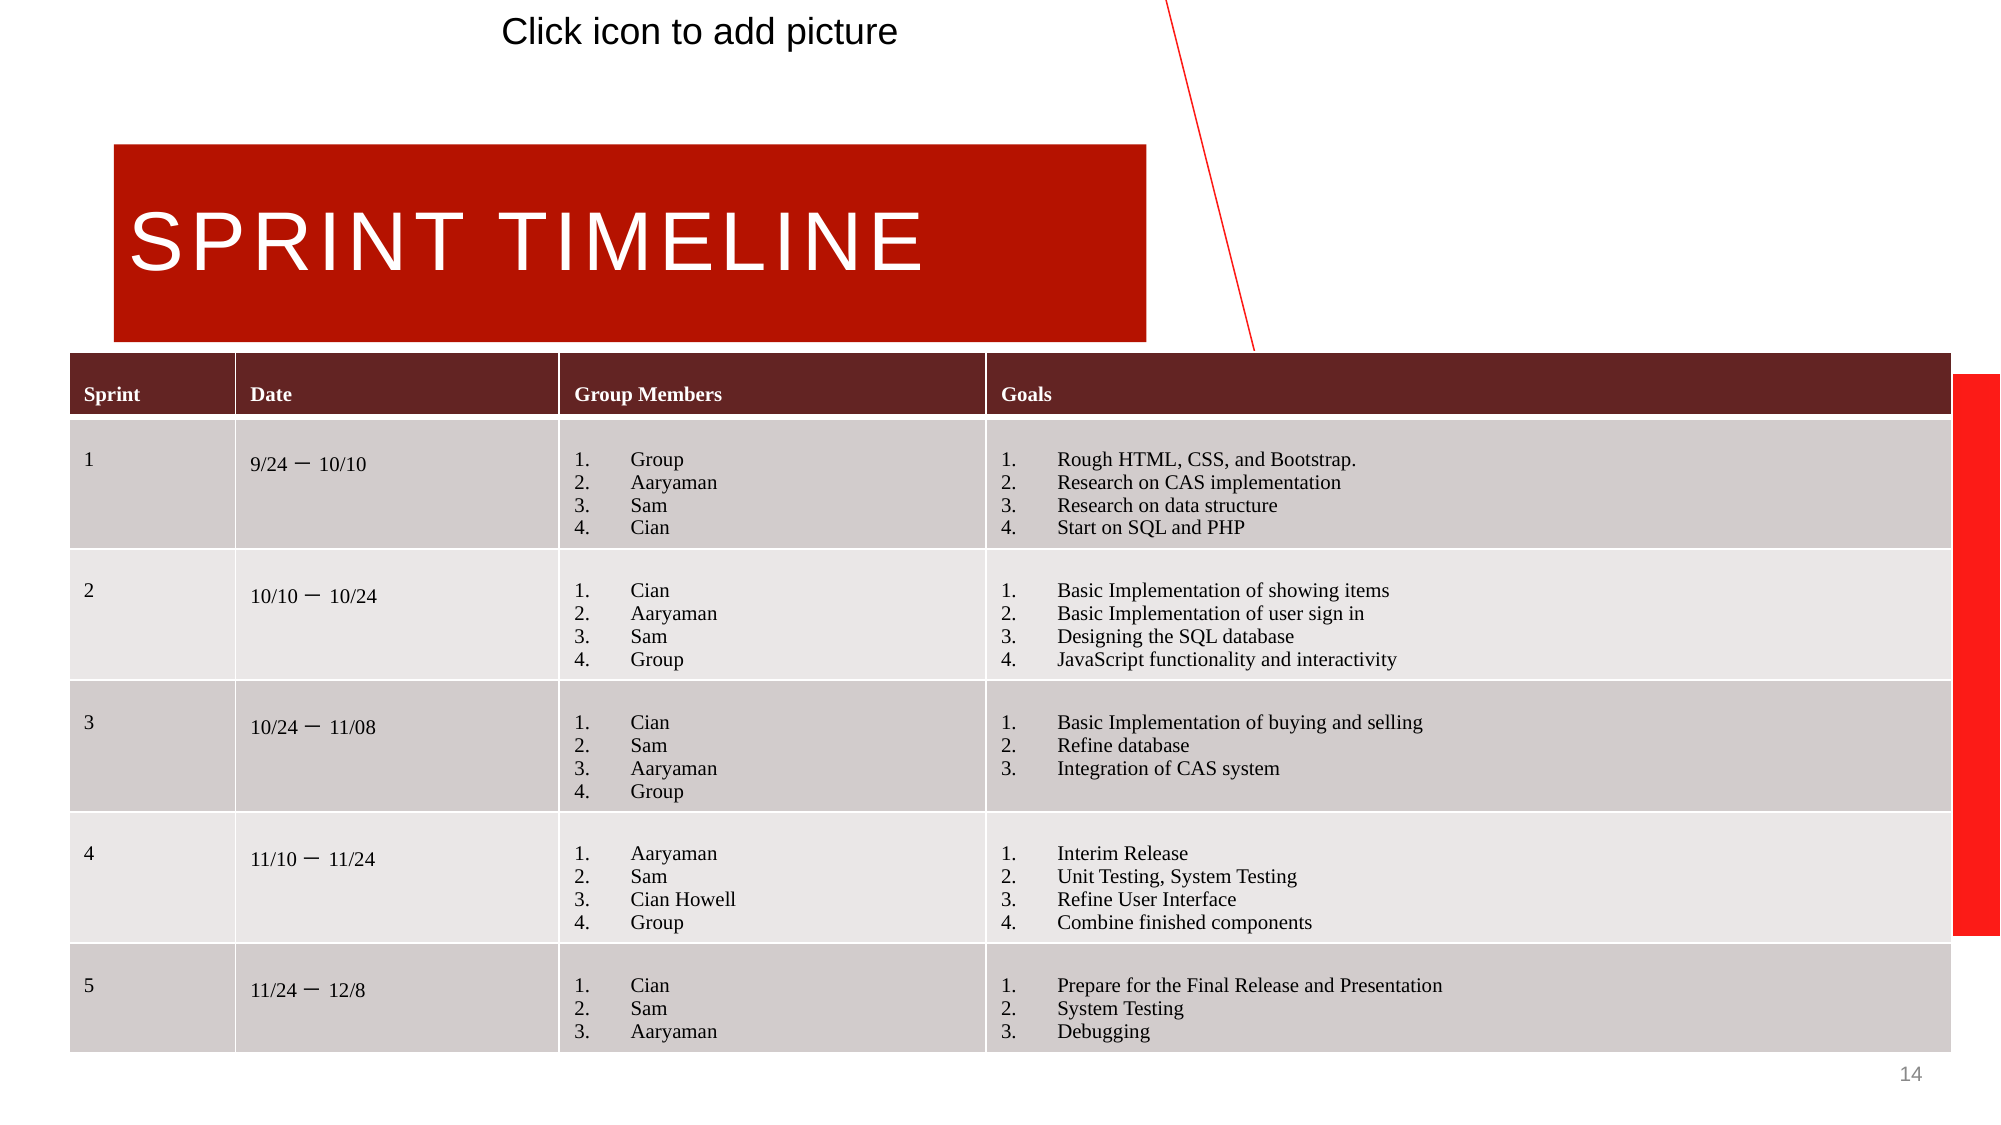

# Sprint Timeline
| Sprint | Date | Group Members | Goals |
| --- | --- | --- | --- |
| 1 | 9/24－10/10 | Group  Aaryaman  Sam  Cian | Rough HTML, CSS, and Bootstrap.  Research on CAS implementation  Research on data structure  Start on SQL and PHP |
| 2 | 10/10－10/24 | Cian  Aaryaman  Sam  Group | Basic Implementation of showing items  Basic Implementation of user sign in  Designing the SQL database  JavaScript functionality and interactivity |
| 3 | 10/24－11/08 | Cian  Sam  Aaryaman  Group | Basic Implementation of buying and selling  Refine database  Integration of CAS system |
| 4 | 11/10－11/24 | Aaryaman  Sam  Cian Howell  Group | Interim Release  Unit Testing, System Testing  Refine User Interface  Combine finished components |
| 5 | 11/24－12/8 | Cian  Sam  Aaryaman | Prepare for the Final Release and Presentation  System Testing  Debugging |

9/16/2022
PRESENTATION TITLE
14